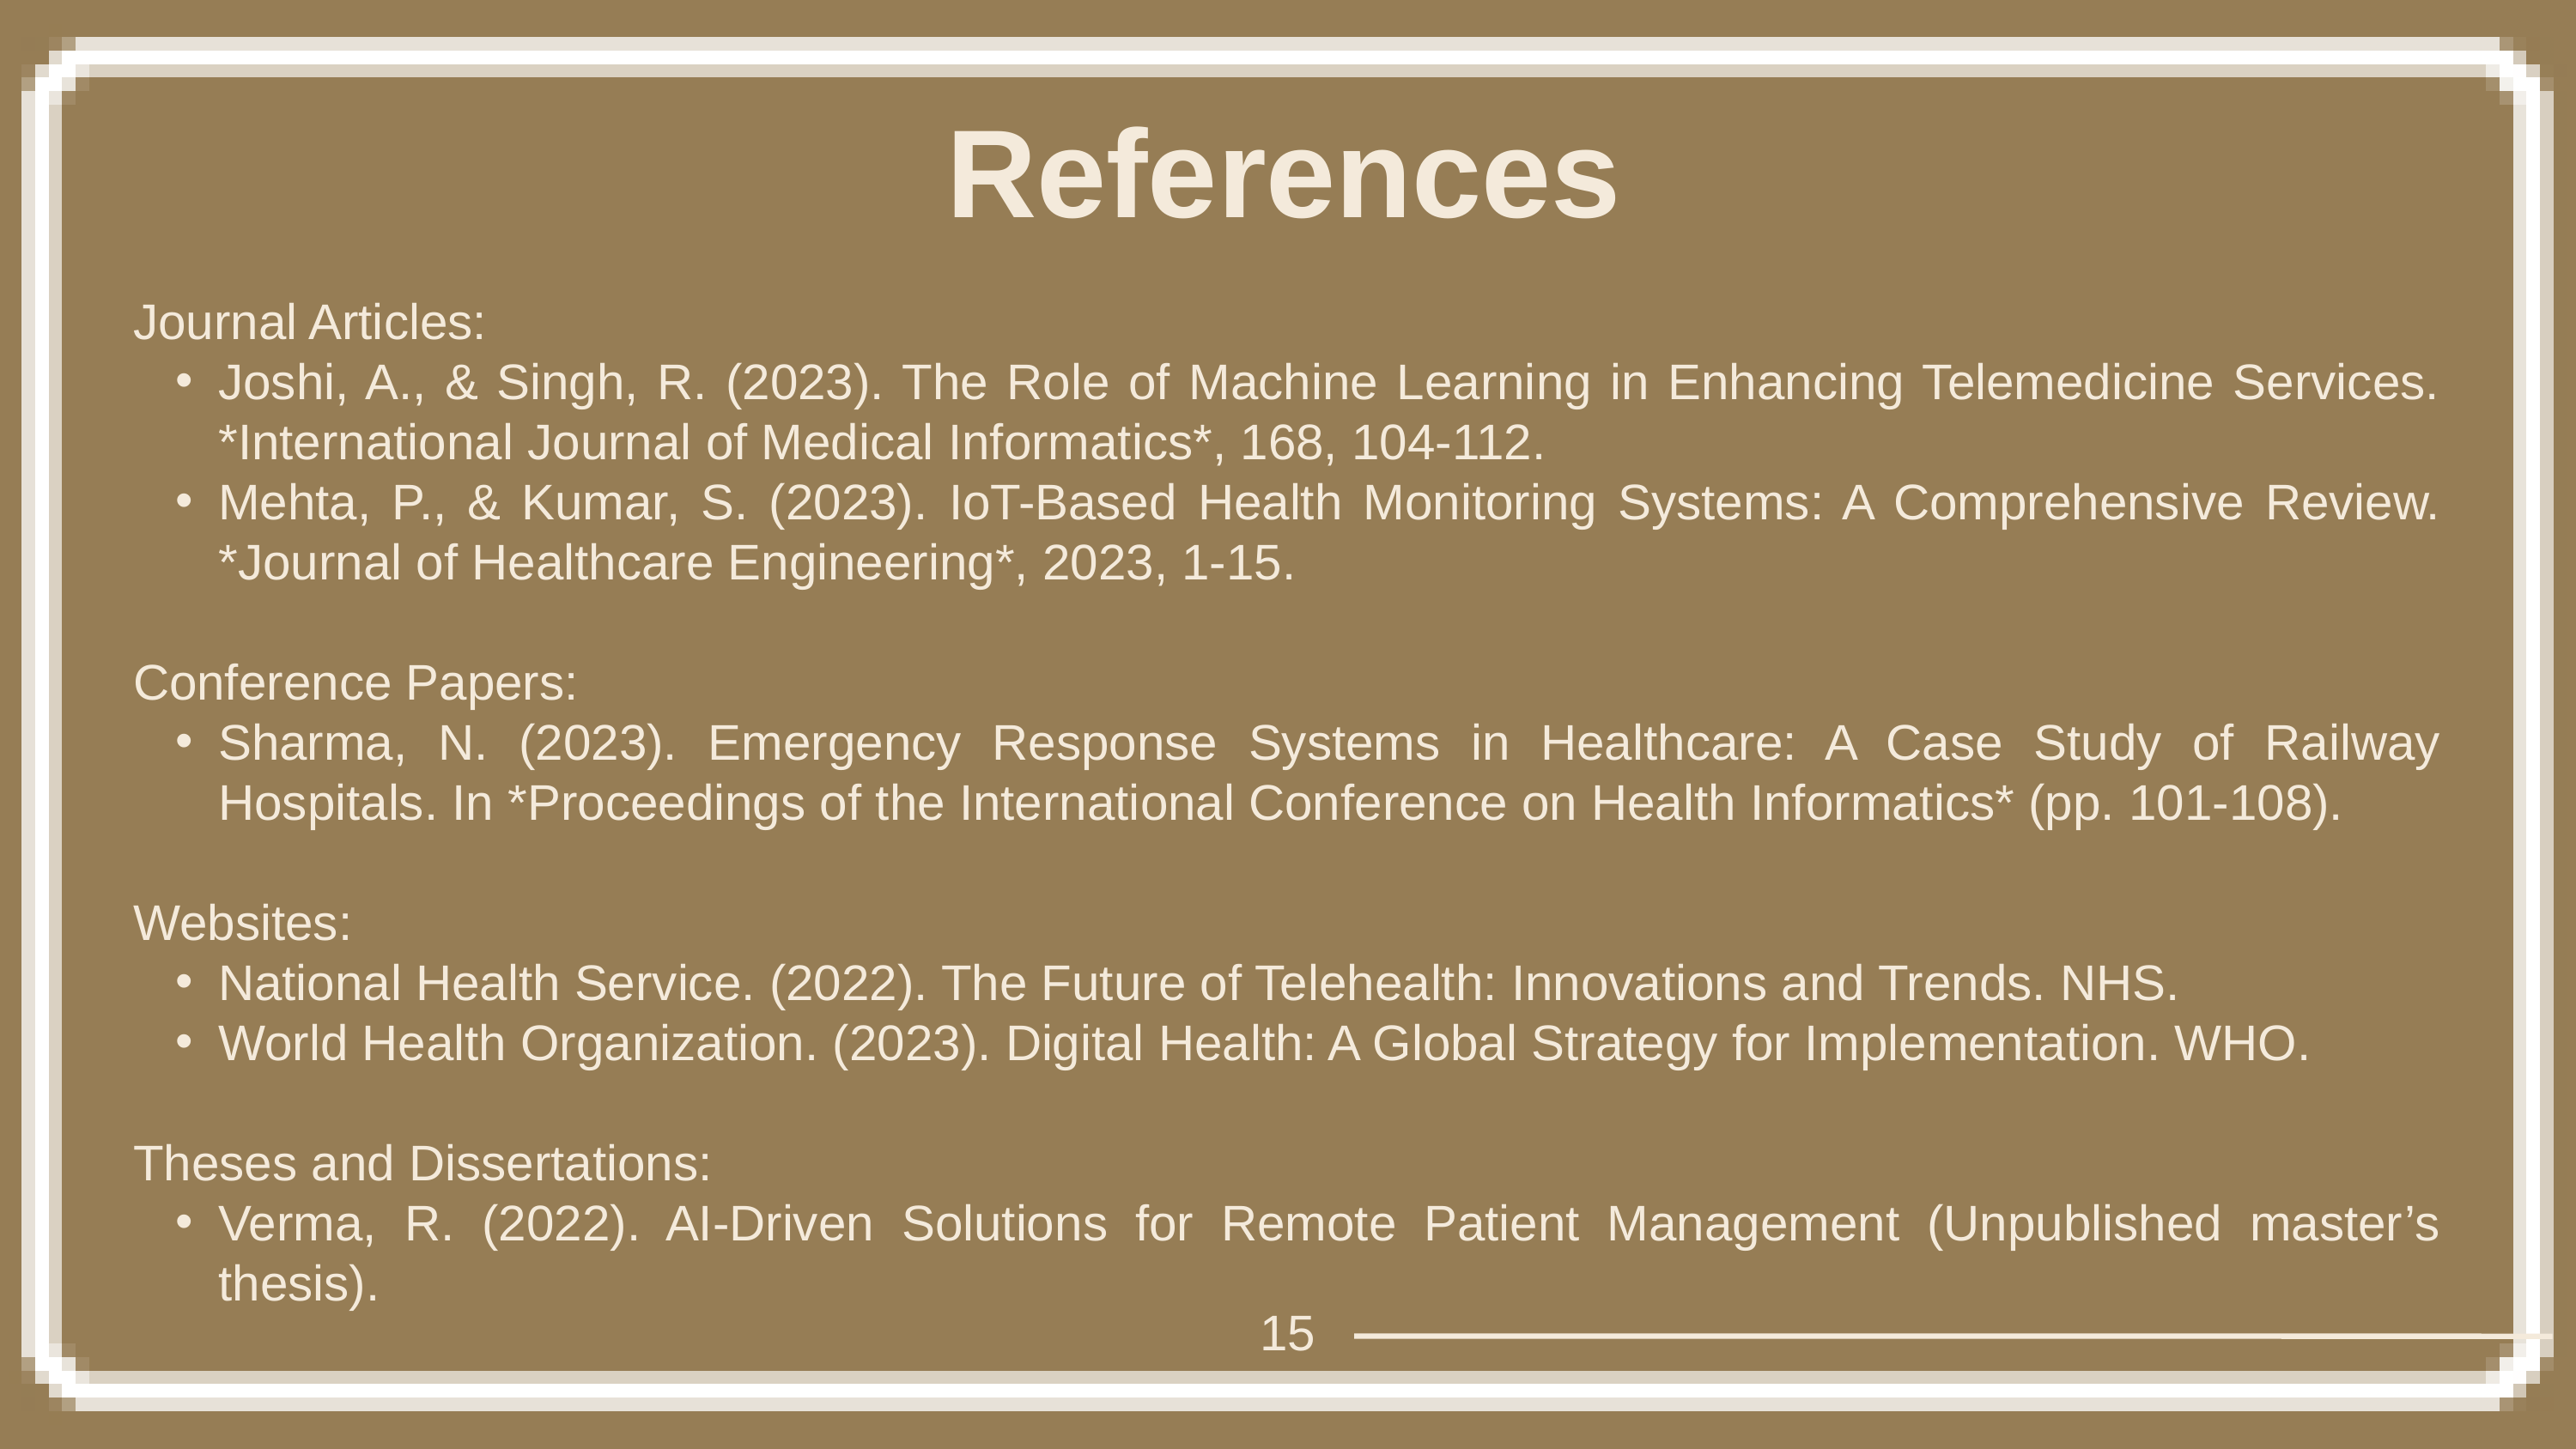

References
Journal Articles:
Joshi, A., & Singh, R. (2023). The Role of Machine Learning in Enhancing Telemedicine Services. *International Journal of Medical Informatics*, 168, 104-112.
Mehta, P., & Kumar, S. (2023). IoT-Based Health Monitoring Systems: A Comprehensive Review. *Journal of Healthcare Engineering*, 2023, 1-15.

Conference Papers:
Sharma, N. (2023). Emergency Response Systems in Healthcare: A Case Study of Railway Hospitals. In *Proceedings of the International Conference on Health Informatics* (pp. 101-108).

Websites:
National Health Service. (2022). The Future of Telehealth: Innovations and Trends. NHS.
World Health Organization. (2023). Digital Health: A Global Strategy for Implementation. WHO.

Theses and Dissertations:
Verma, R. (2022). AI-Driven Solutions for Remote Patient Management (Unpublished master’s thesis).
15